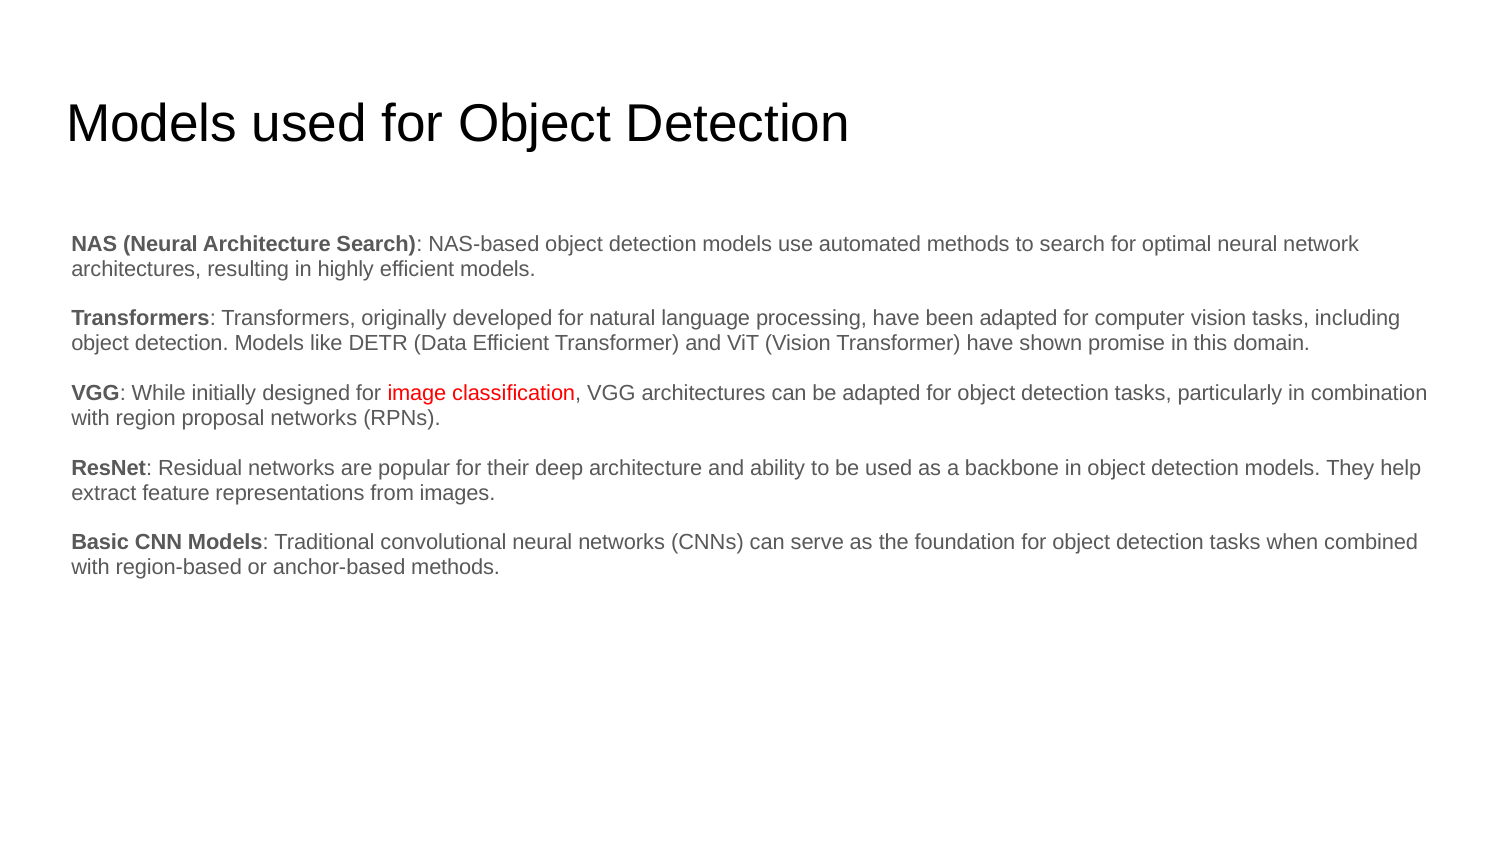

# Models used for Object Detection
NAS (Neural Architecture Search): NAS-based object detection models use automated methods to search for optimal neural network architectures, resulting in highly efficient models.
Transformers: Transformers, originally developed for natural language processing, have been adapted for computer vision tasks, including object detection. Models like DETR (Data Efficient Transformer) and ViT (Vision Transformer) have shown promise in this domain.
VGG: While initially designed for image classification, VGG architectures can be adapted for object detection tasks, particularly in combination with region proposal networks (RPNs).
ResNet: Residual networks are popular for their deep architecture and ability to be used as a backbone in object detection models. They help extract feature representations from images.
Basic CNN Models: Traditional convolutional neural networks (CNNs) can serve as the foundation for object detection tasks when combined with region-based or anchor-based methods.